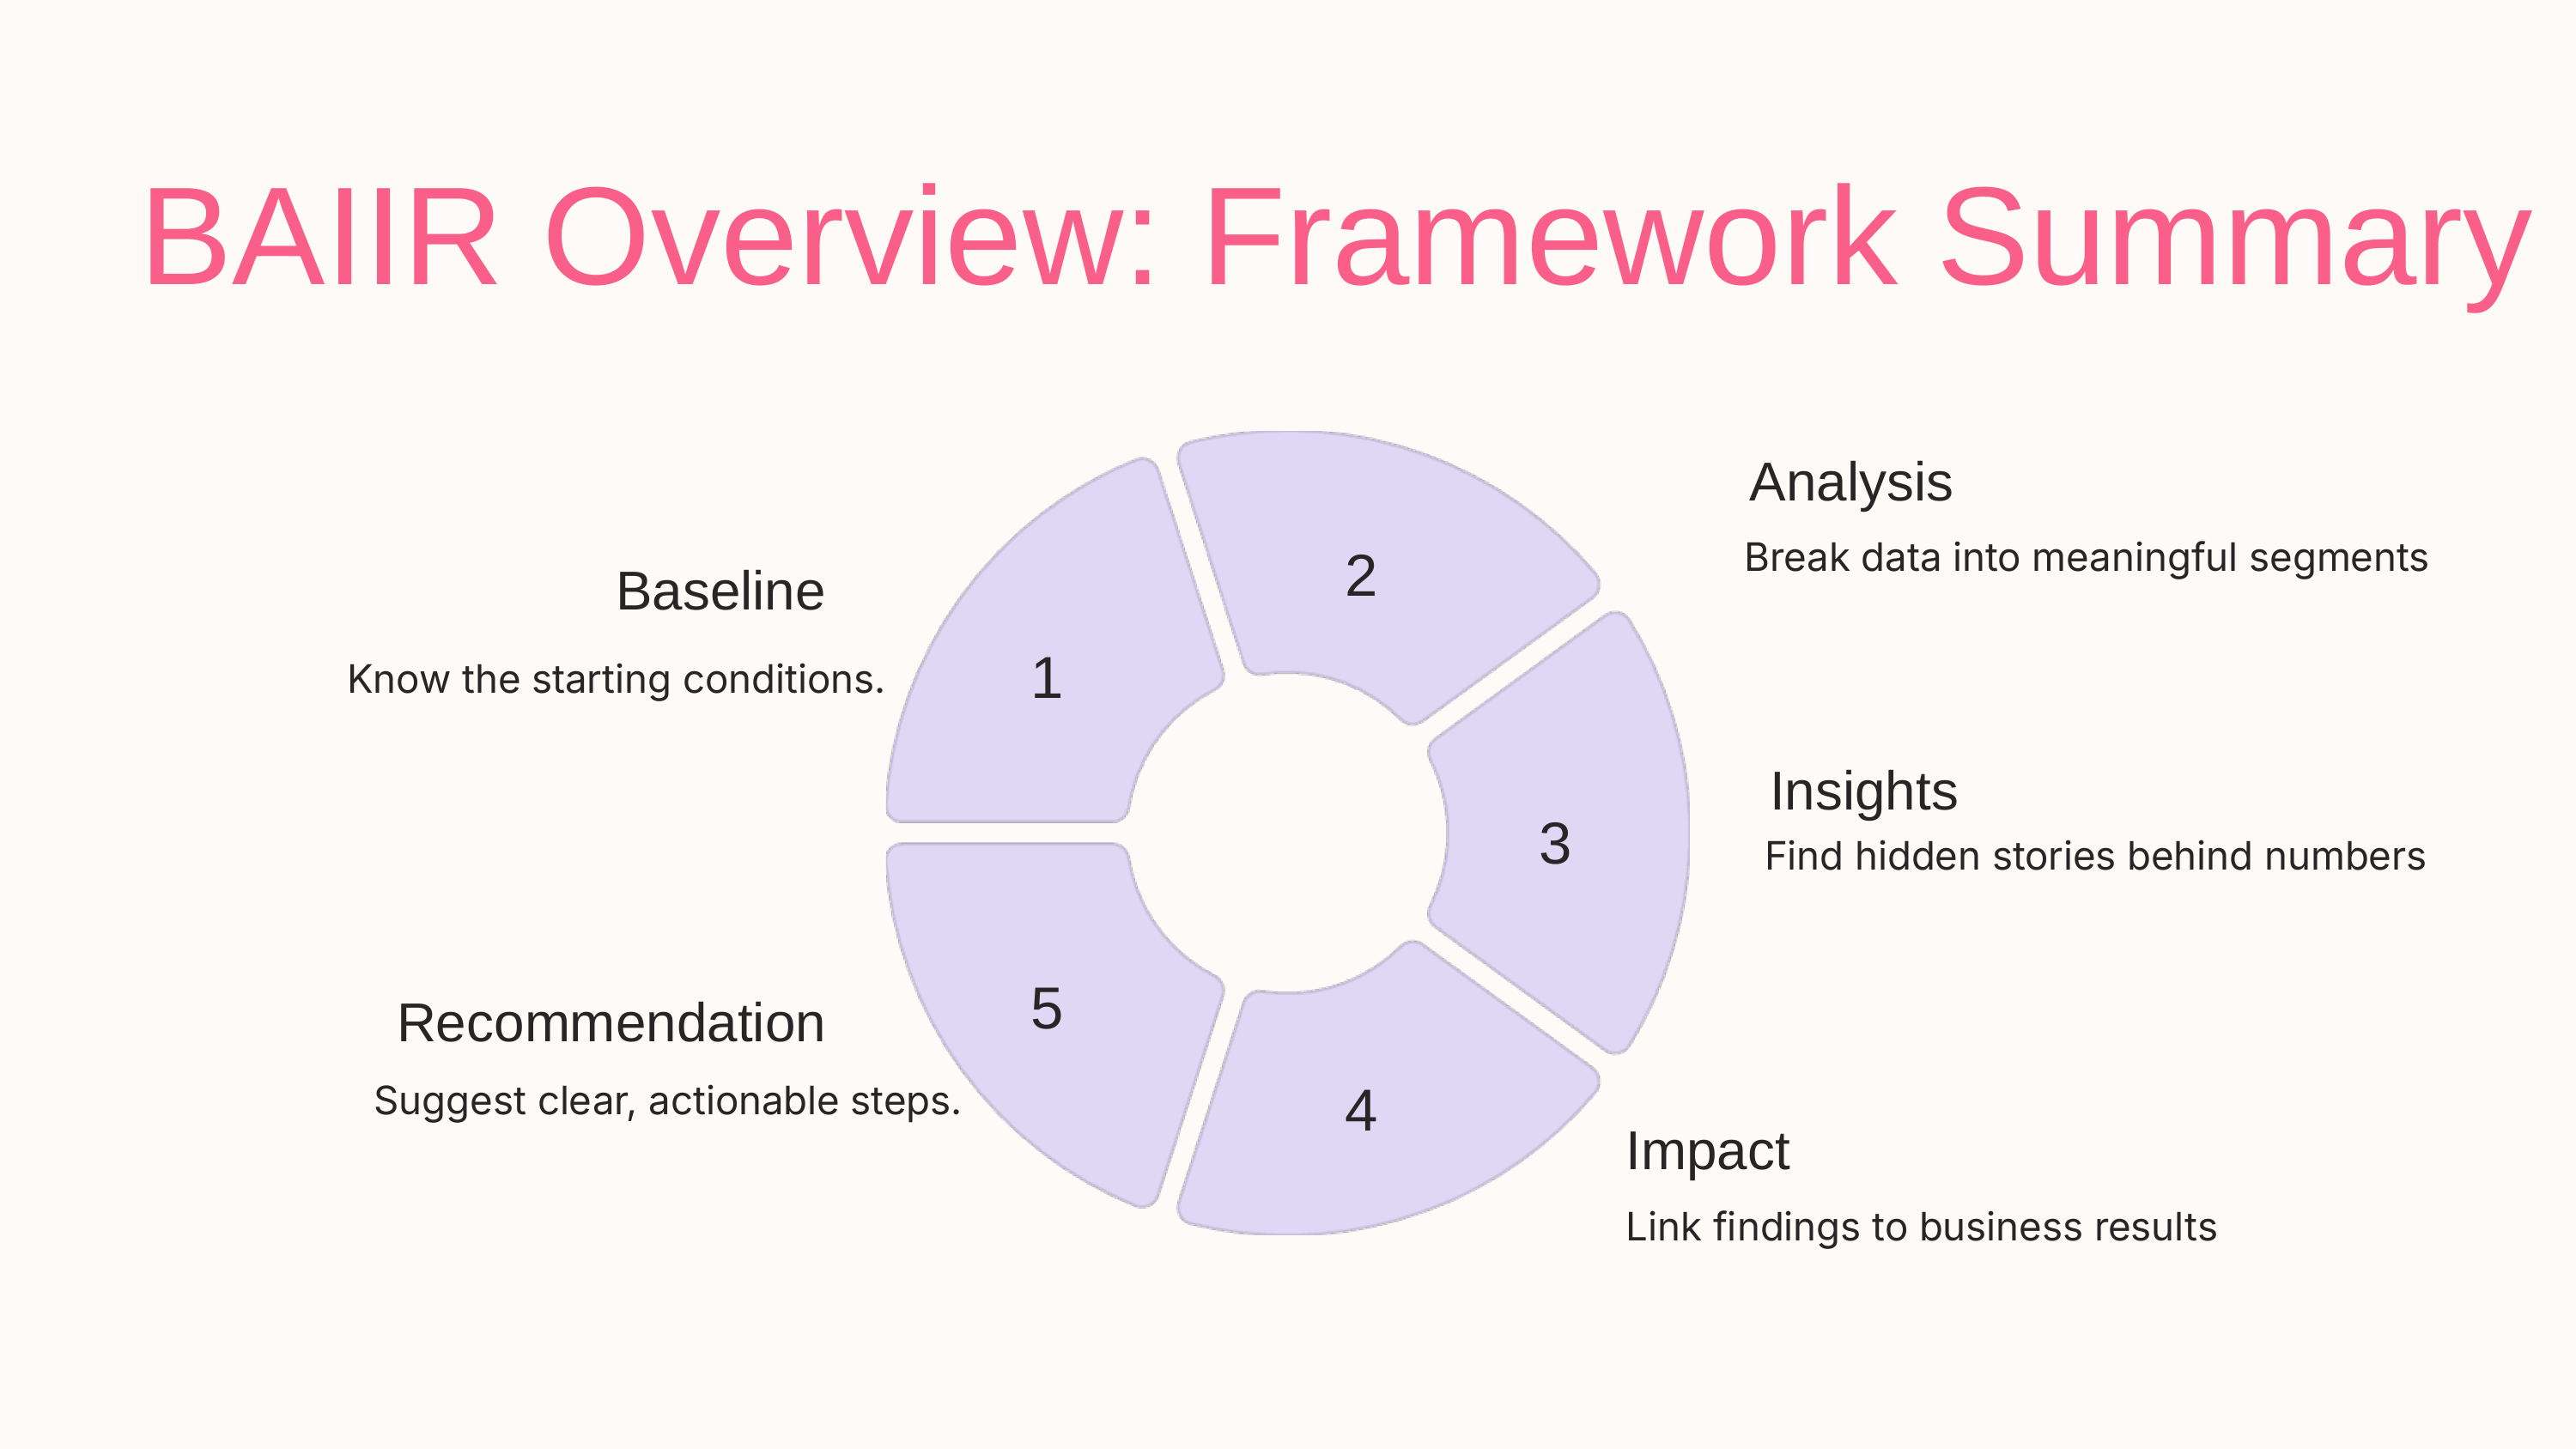

BAIIR Overview: Framework Summary

Analysis

Break data into meaningful segments

2

Baseline

1

Know the starting conditions.

Insights

3

Find hidden stories behind numbers

5

Recommendation

4

Suggest clear, actionable steps.

Impact

Link findings to business results